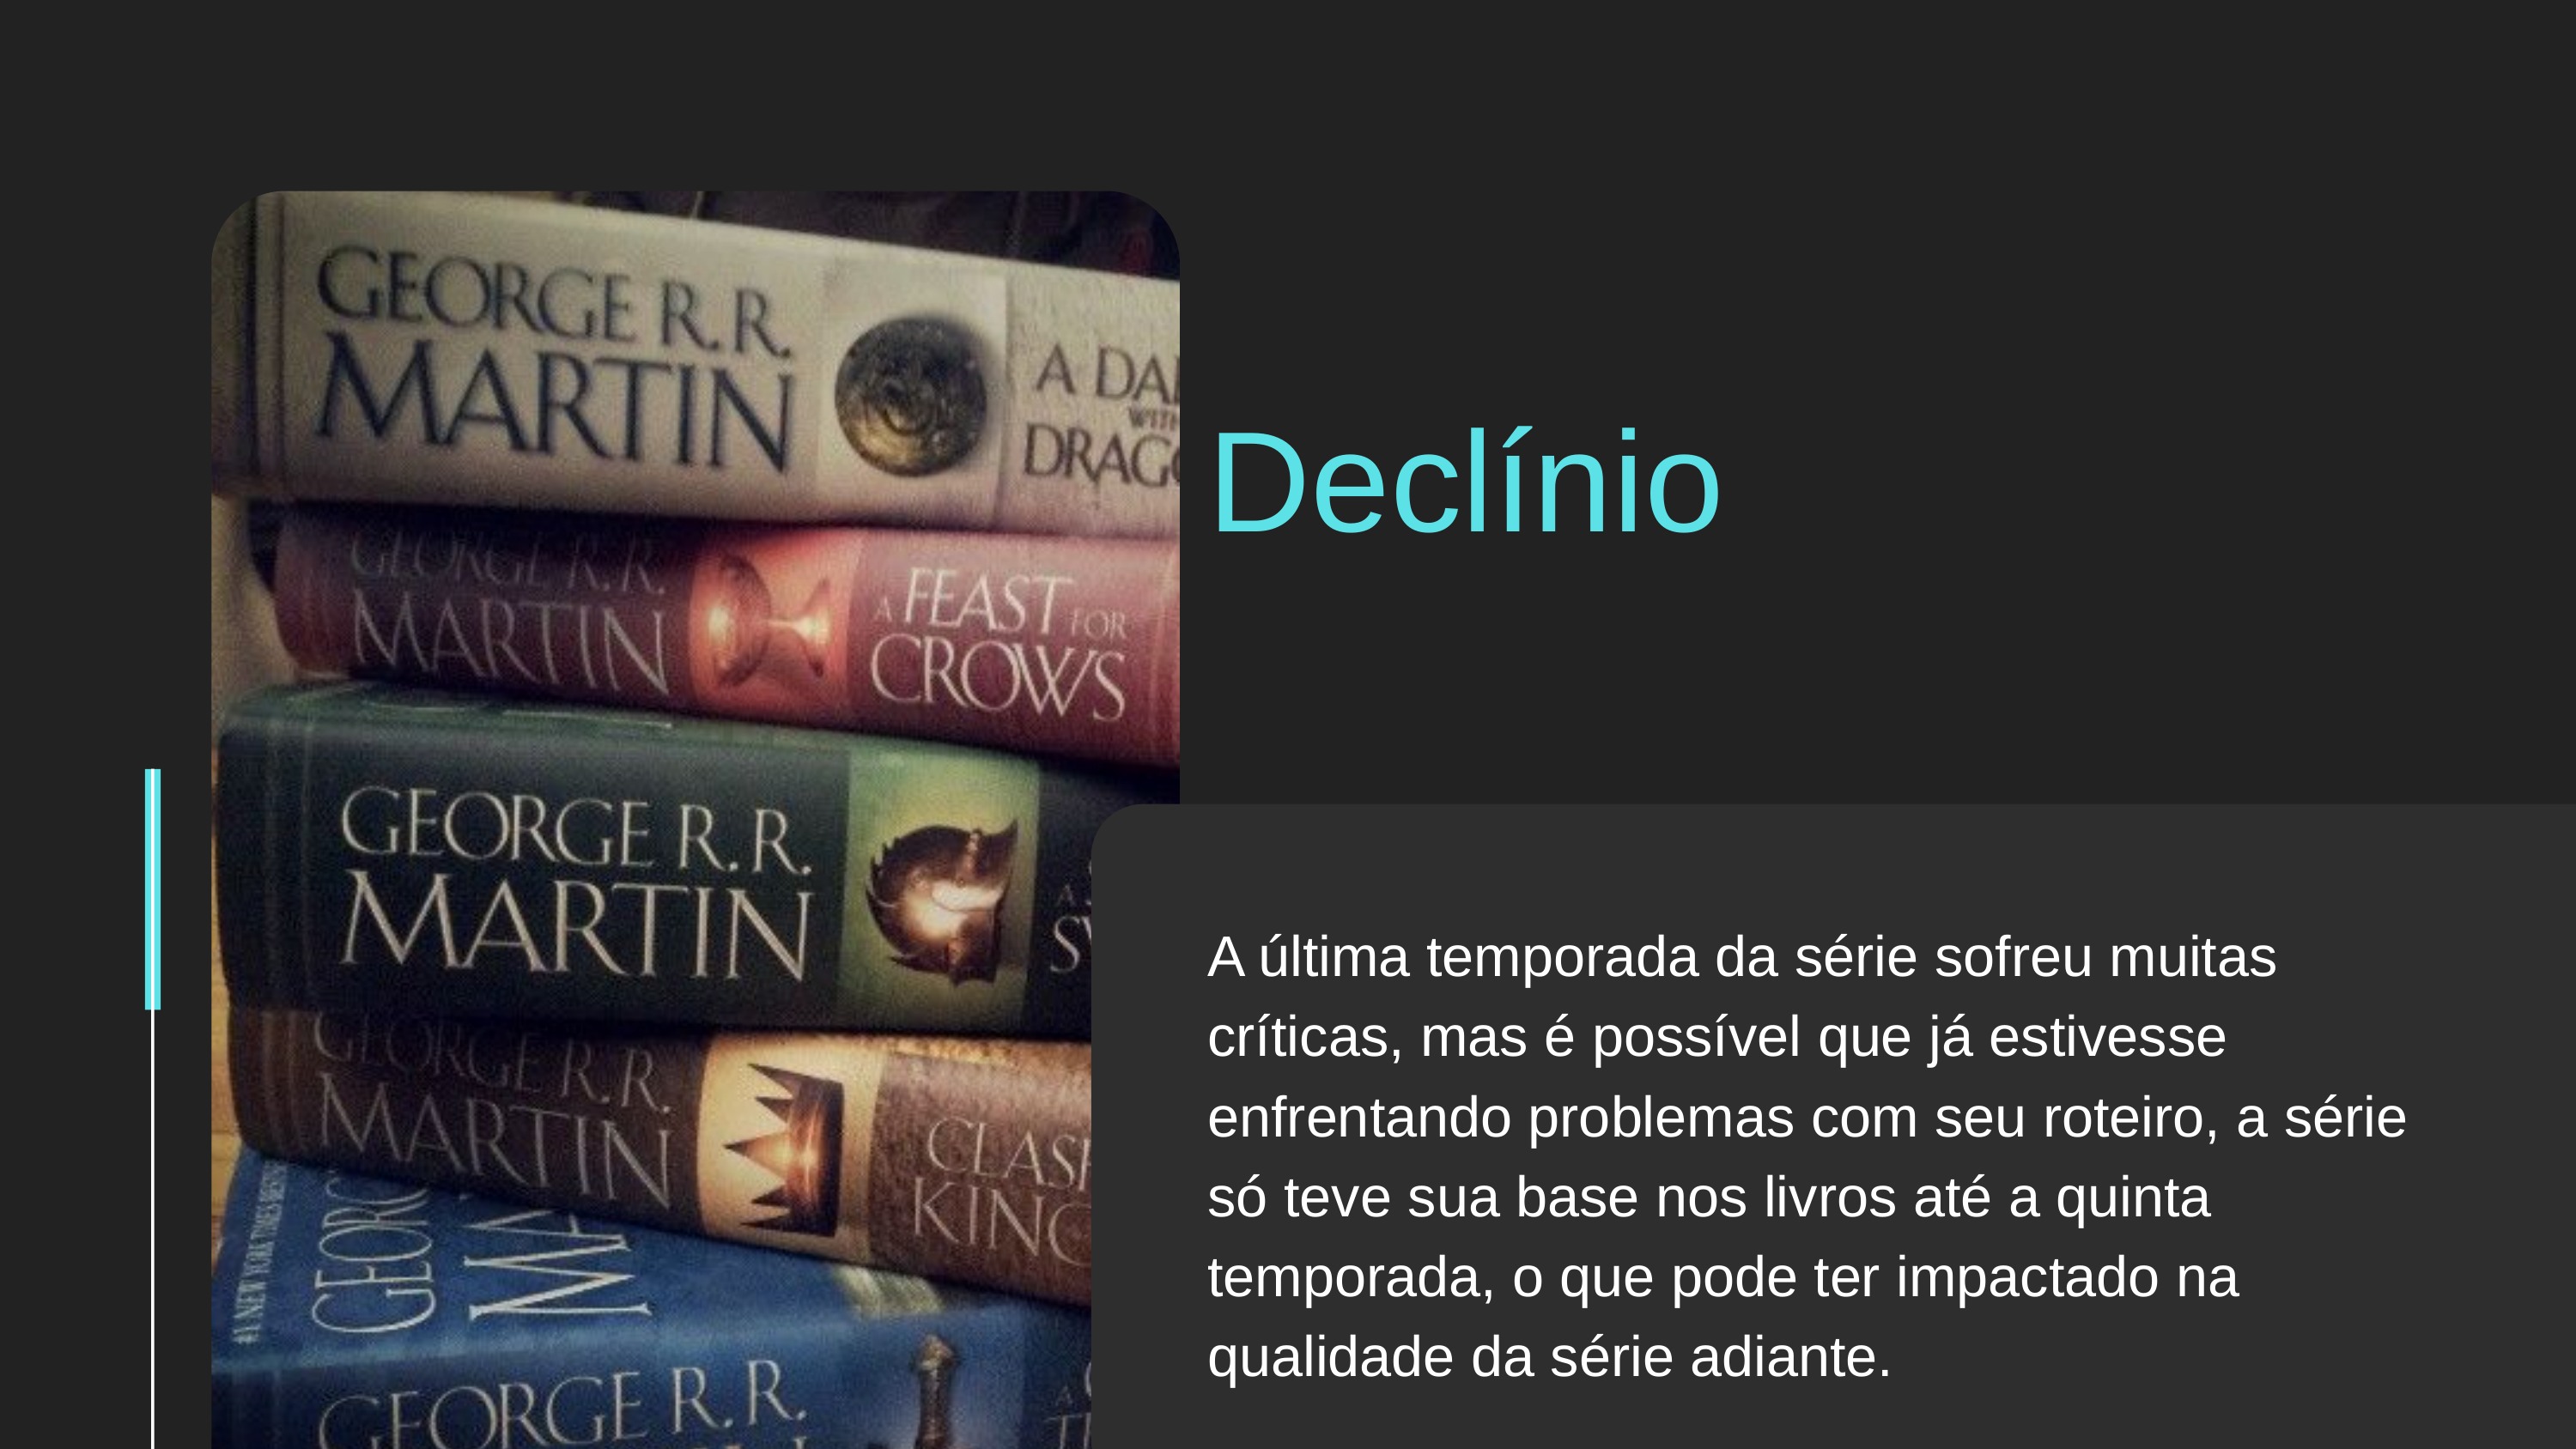

Declínio

A última temporada da série sofreu muitas críticas, mas é possível que já estivesse enfrentando problemas com seu roteiro, a série só teve sua base nos livros até a quinta temporada, o que pode ter impactado na qualidade da série adiante.